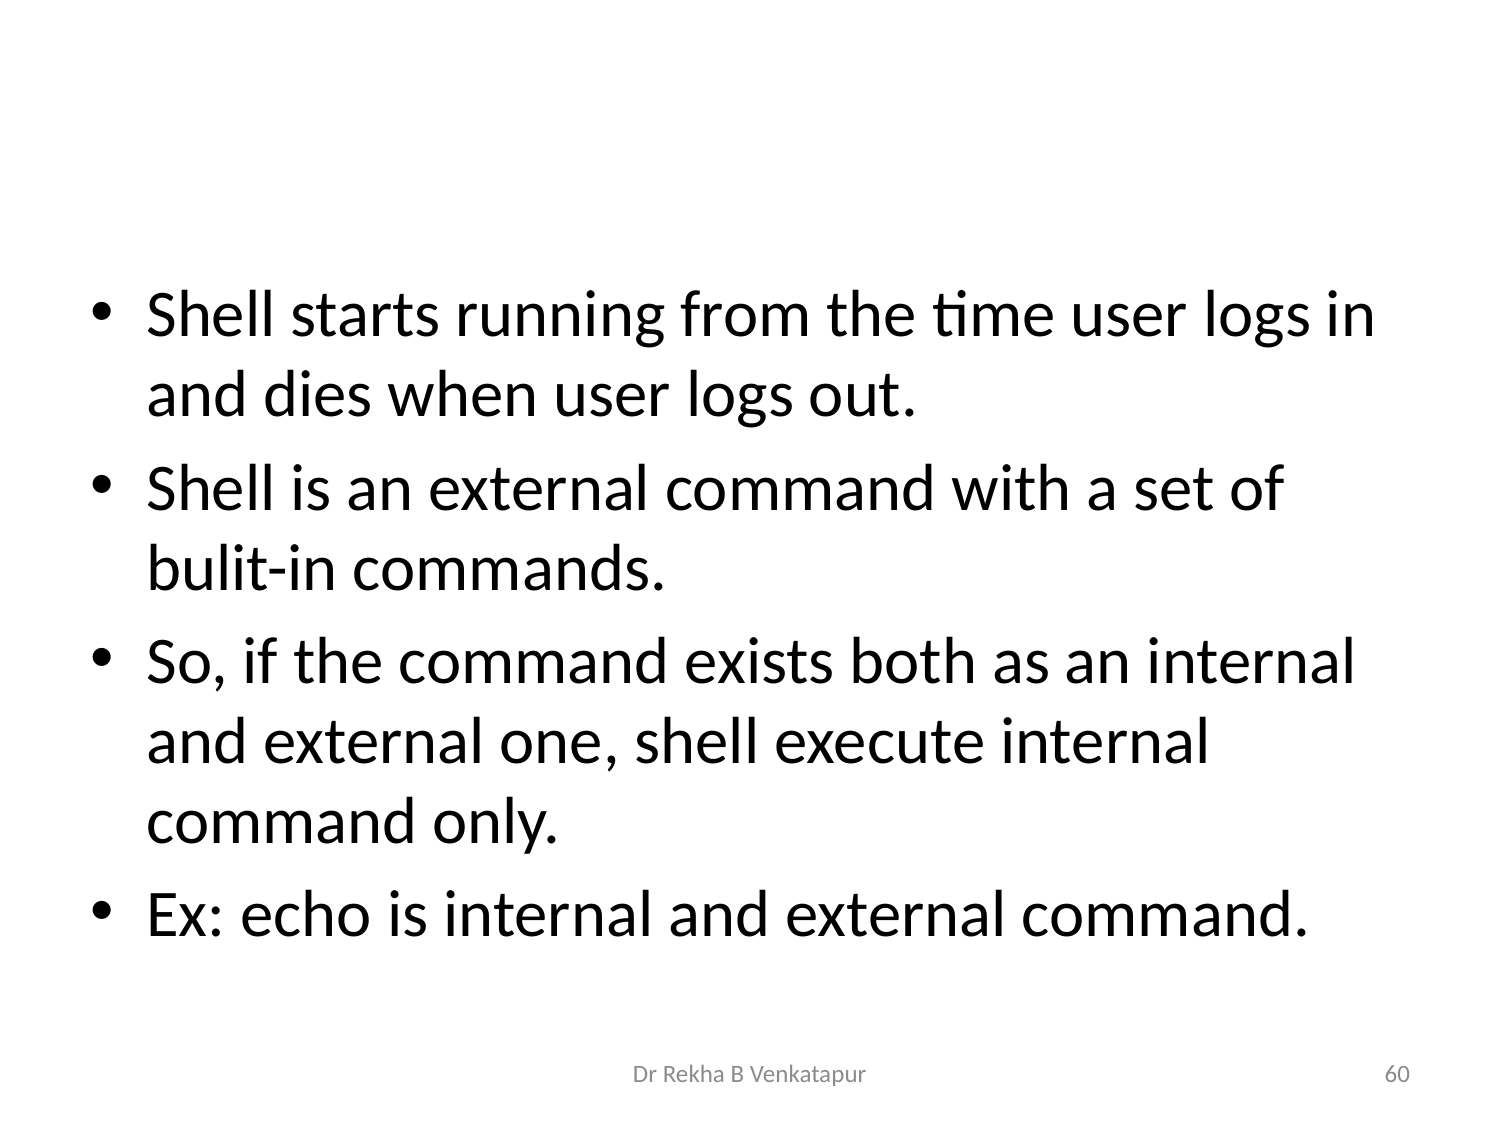

#
Shell starts running from the time user logs in and dies when user logs out.
Shell is an external command with a set of bulit-in commands.
So, if the command exists both as an internal and external one, shell execute internal command only.
Ex: echo is internal and external command.

Dr Rekha B Venkatapur
60